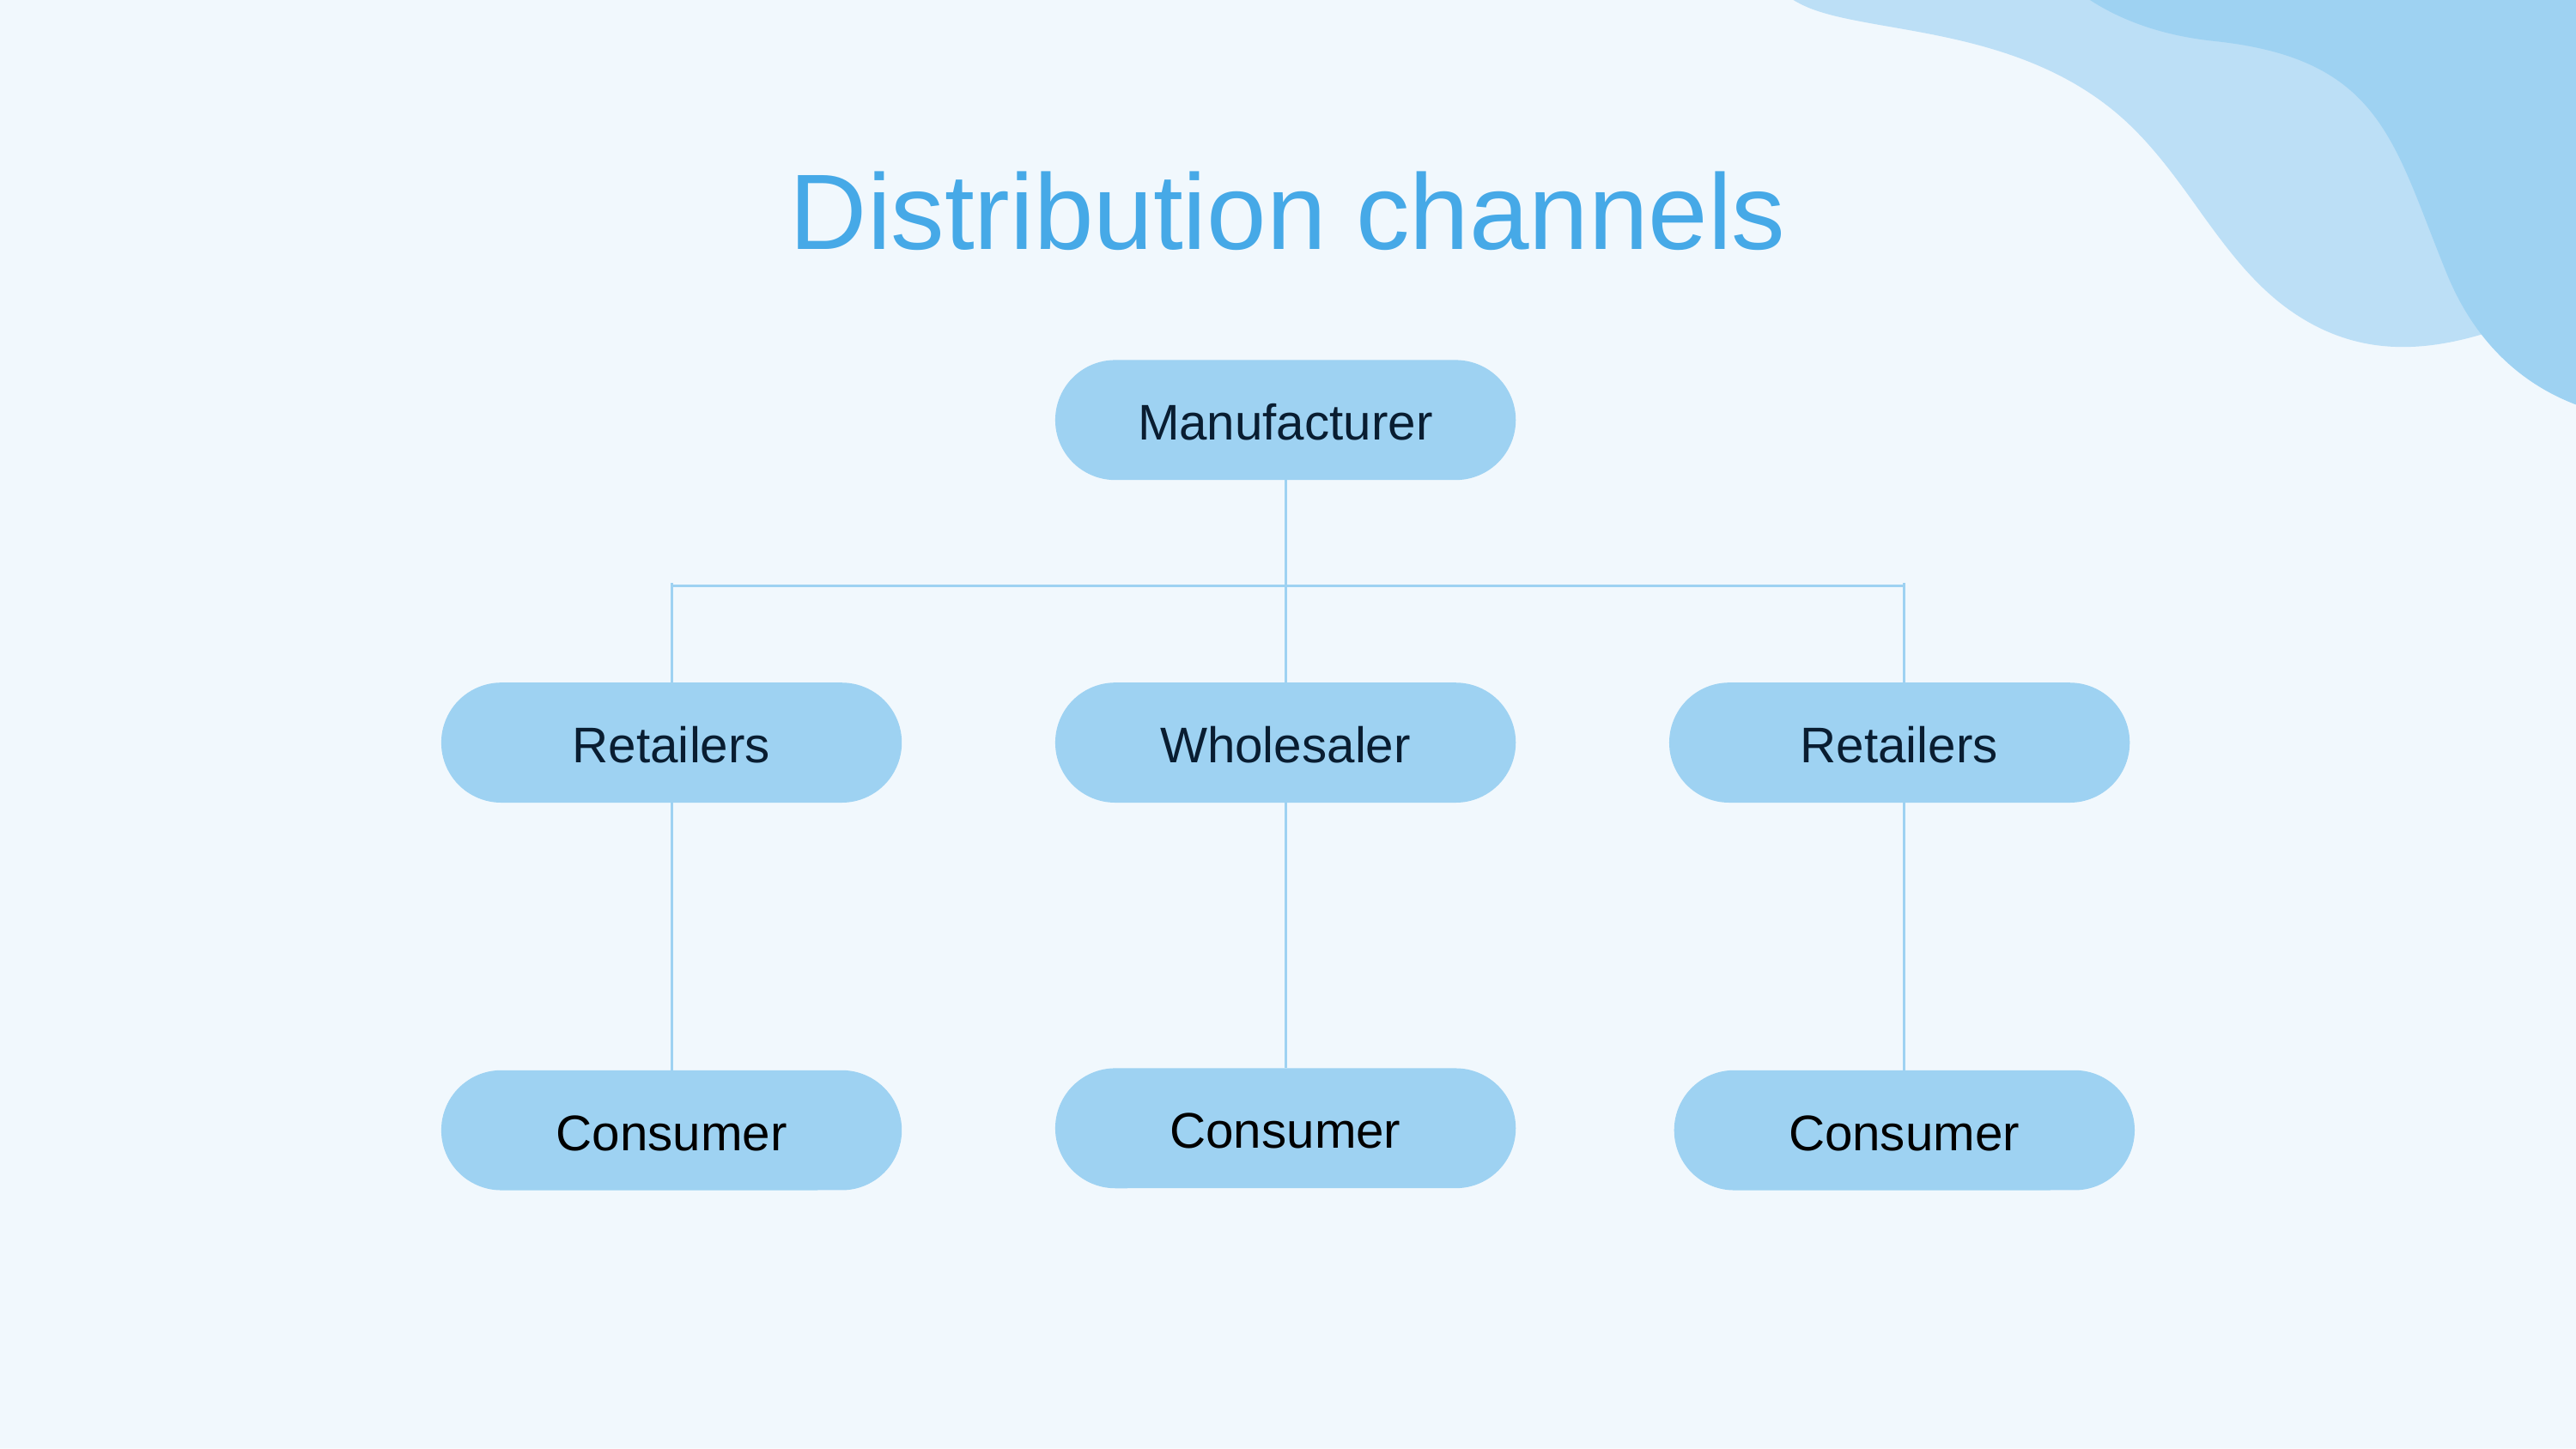

# Distribution channels
Manufacturer
Retailers
Wholesaler
Retailers
Consumer
Consumer
Consumer